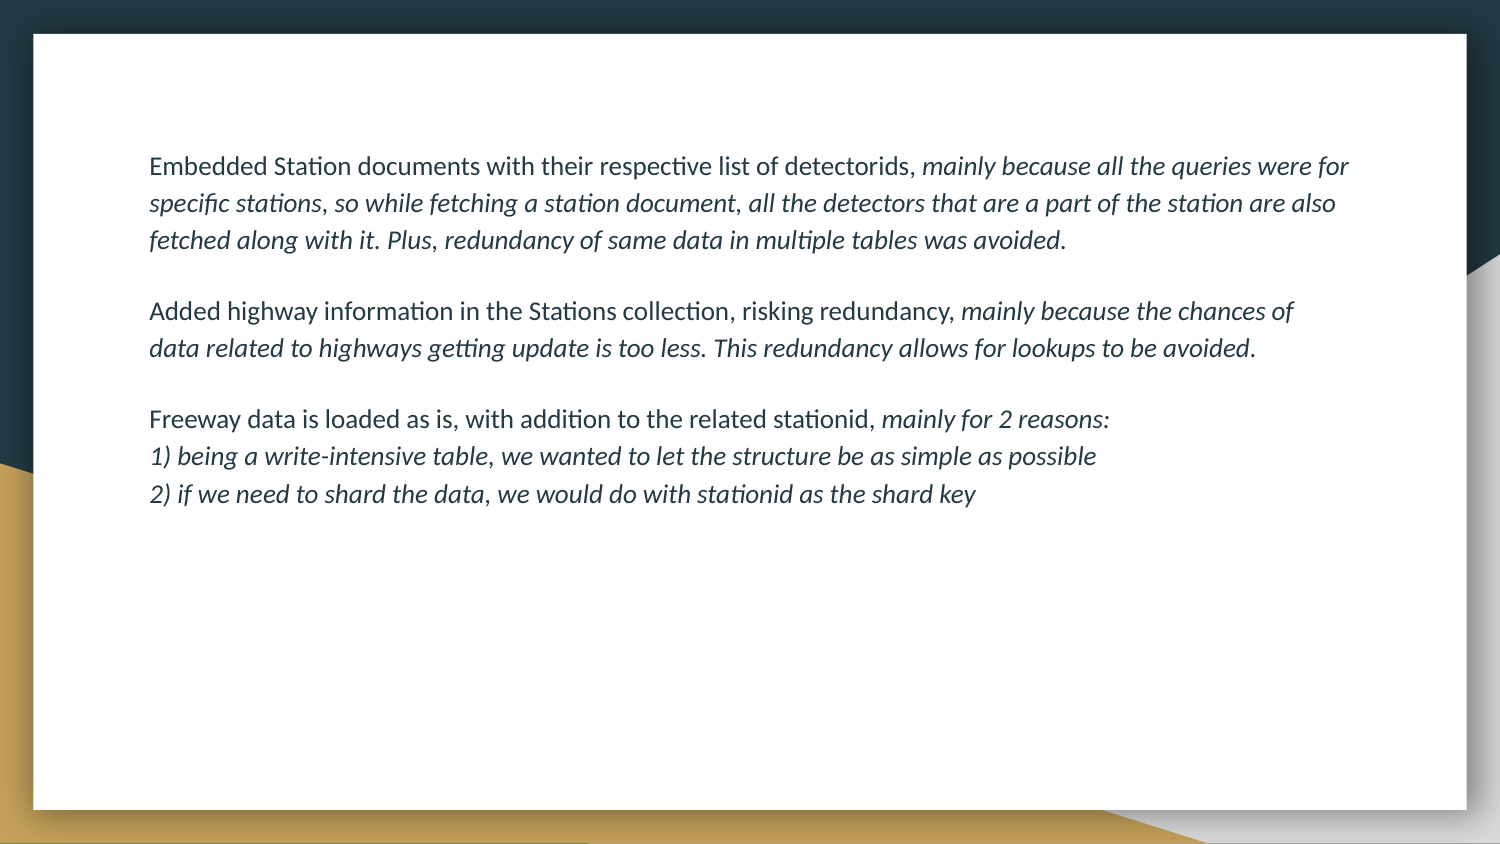

Embedded Station documents with their respective list of detectorids, mainly because all the queries were for specific stations, so while fetching a station document, all the detectors that are a part of the station are also fetched along with it. Plus, redundancy of same data in multiple tables was avoided.
Added highway information in the Stations collection, risking redundancy, mainly because the chances of data related to highways getting update is too less. This redundancy allows for lookups to be avoided.
Freeway data is loaded as is, with addition to the related stationid, mainly for 2 reasons:
1) being a write-intensive table, we wanted to let the structure be as simple as possible
2) if we need to shard the data, we would do with stationid as the shard key